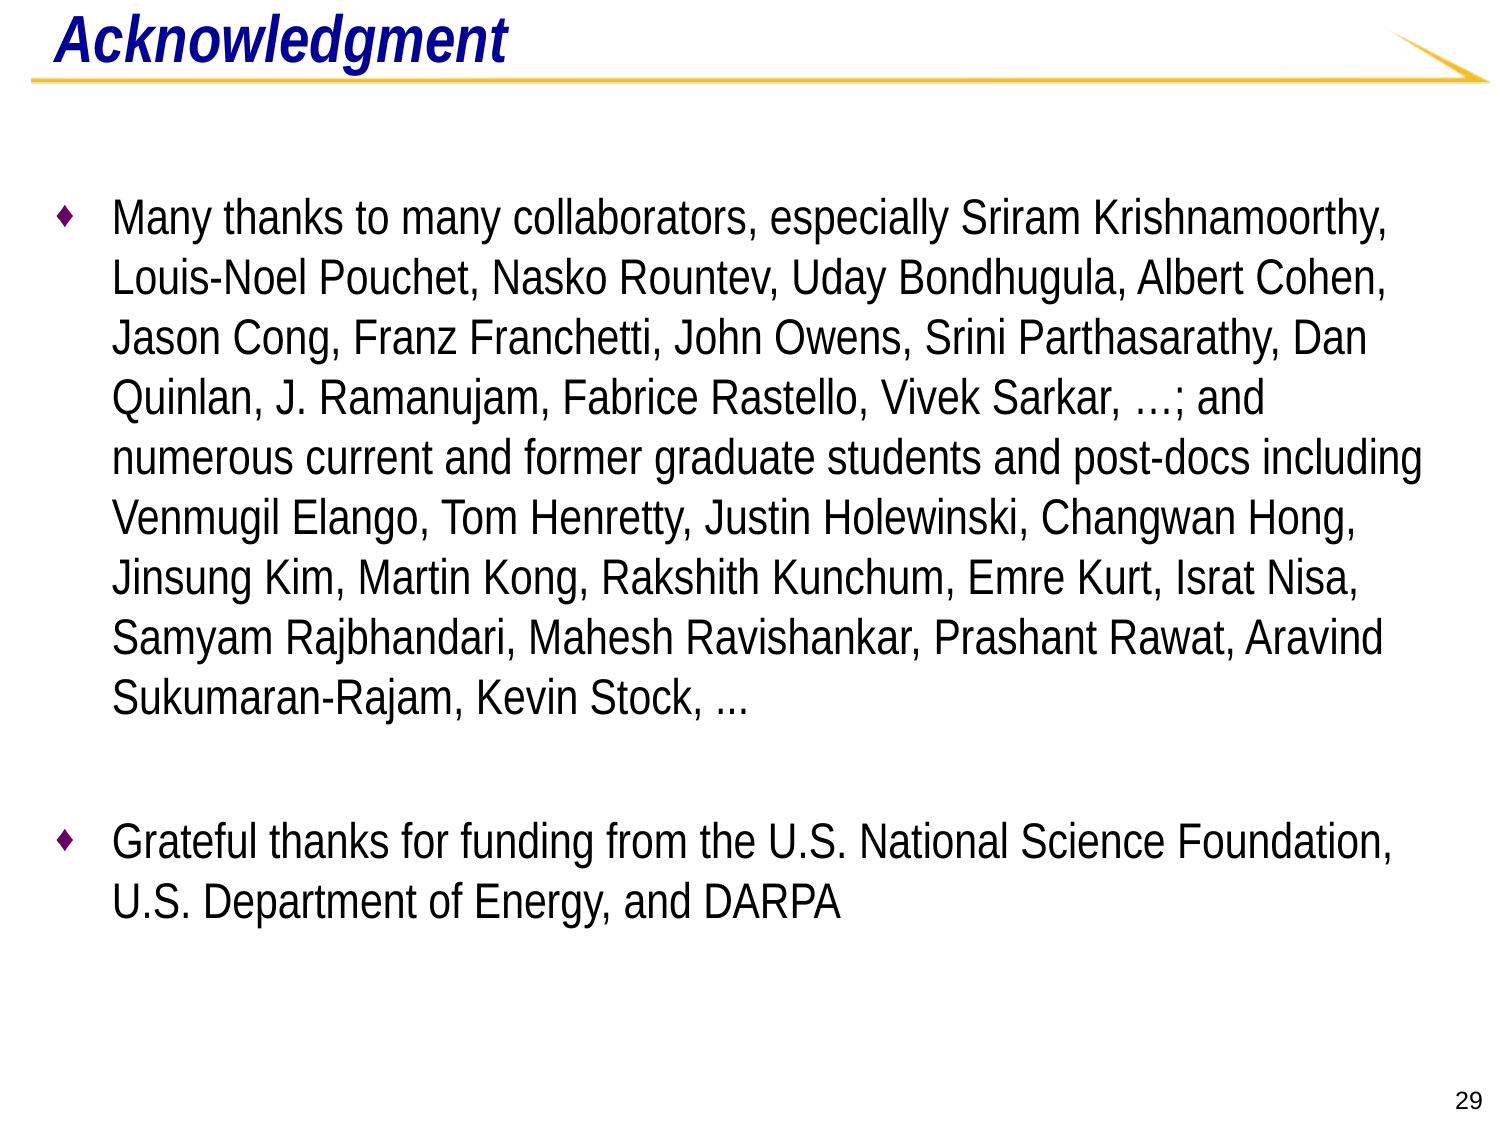

# Acknowledgment
Many thanks to many collaborators, especially Sriram Krishnamoorthy, Louis-Noel Pouchet, Nasko Rountev, Uday Bondhugula, Albert Cohen, Jason Cong, Franz Franchetti, John Owens, Srini Parthasarathy, Dan Quinlan, J. Ramanujam, Fabrice Rastello, Vivek Sarkar, …; and numerous current and former graduate students and post-docs including Venmugil Elango, Tom Henretty, Justin Holewinski, Changwan Hong, Jinsung Kim, Martin Kong, Rakshith Kunchum, Emre Kurt, Israt Nisa, Samyam Rajbhandari, Mahesh Ravishankar, Prashant Rawat, Aravind Sukumaran-Rajam, Kevin Stock, ...

Grateful thanks for funding from the U.S. National Science Foundation, U.S. Department of Energy, and DARPA